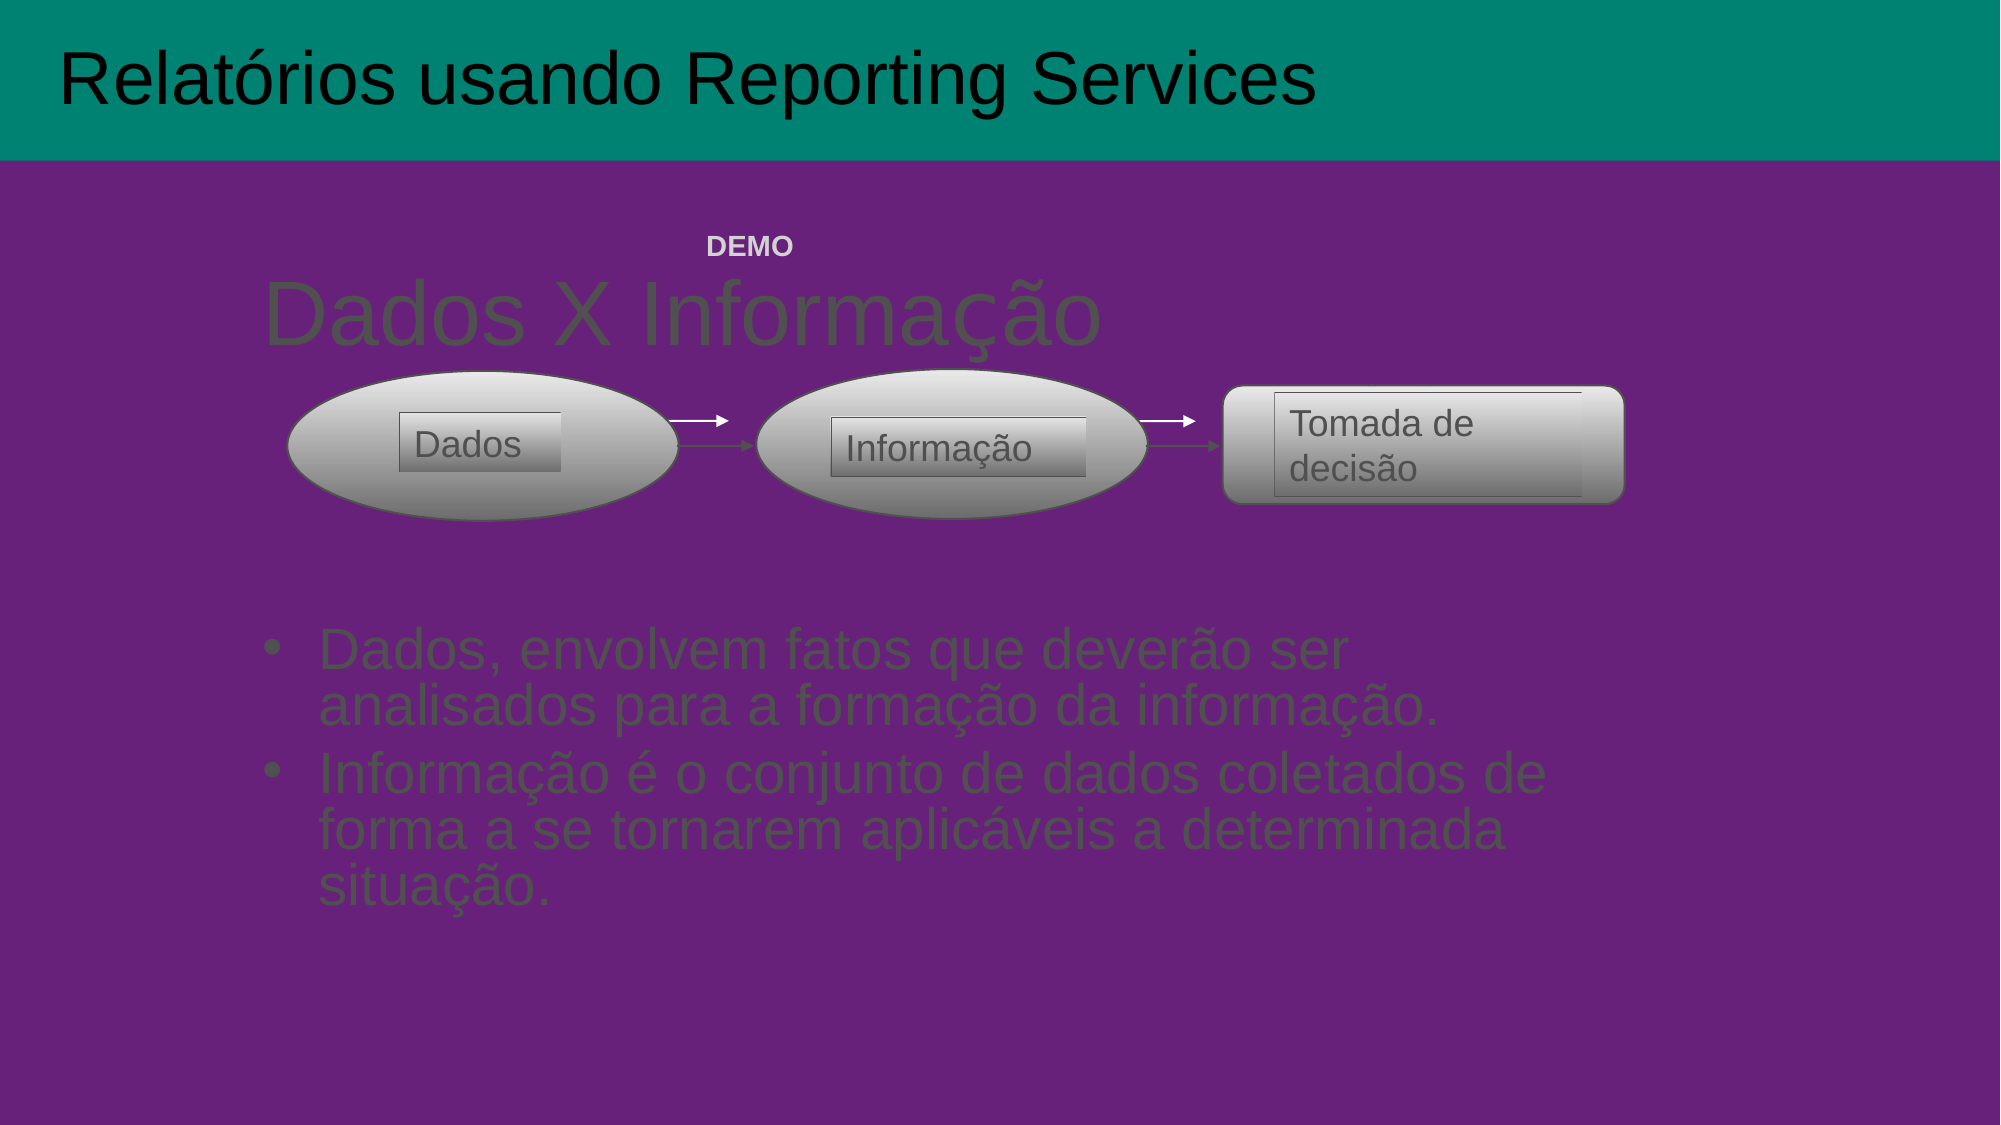

Relatórios usando Reporting Services
DEMO
Dados X Informação
Tomada de decisão

Dados
Informação
Tomada de decisão
Dados
Informação

|  |
| --- |
Dados, envolvem fatos que deverão ser analisados para a formação da informação.
Informação é o conjunto de dados coletados de forma a se tornarem aplicáveis a determinada situação.